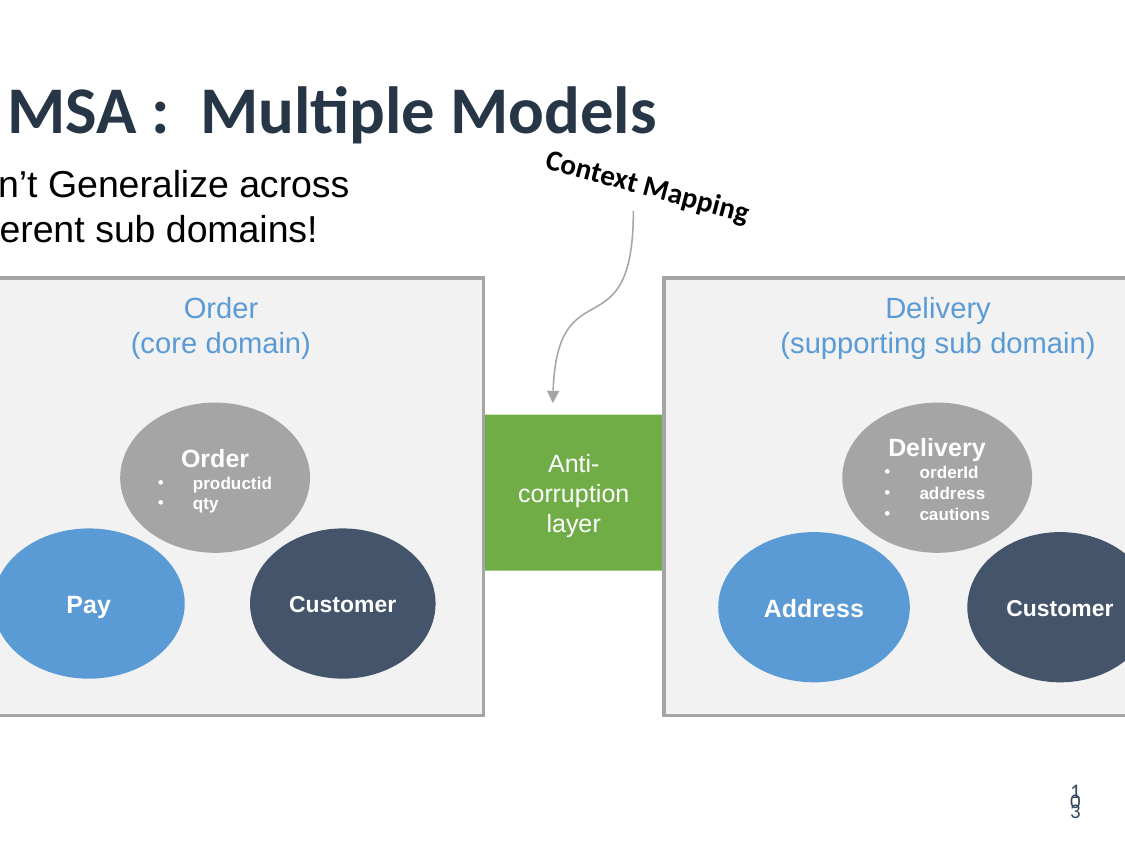

# In MSA :  Multiple Models
Don’t Generalize across different sub domains!
Context Mapping
Order
(core domain)
Delivery
(supporting sub domain)
Order
productid
qty
Pay
Customer
Delivery
orderId
address
cautions
Address
Customer
Anti-corruption layer